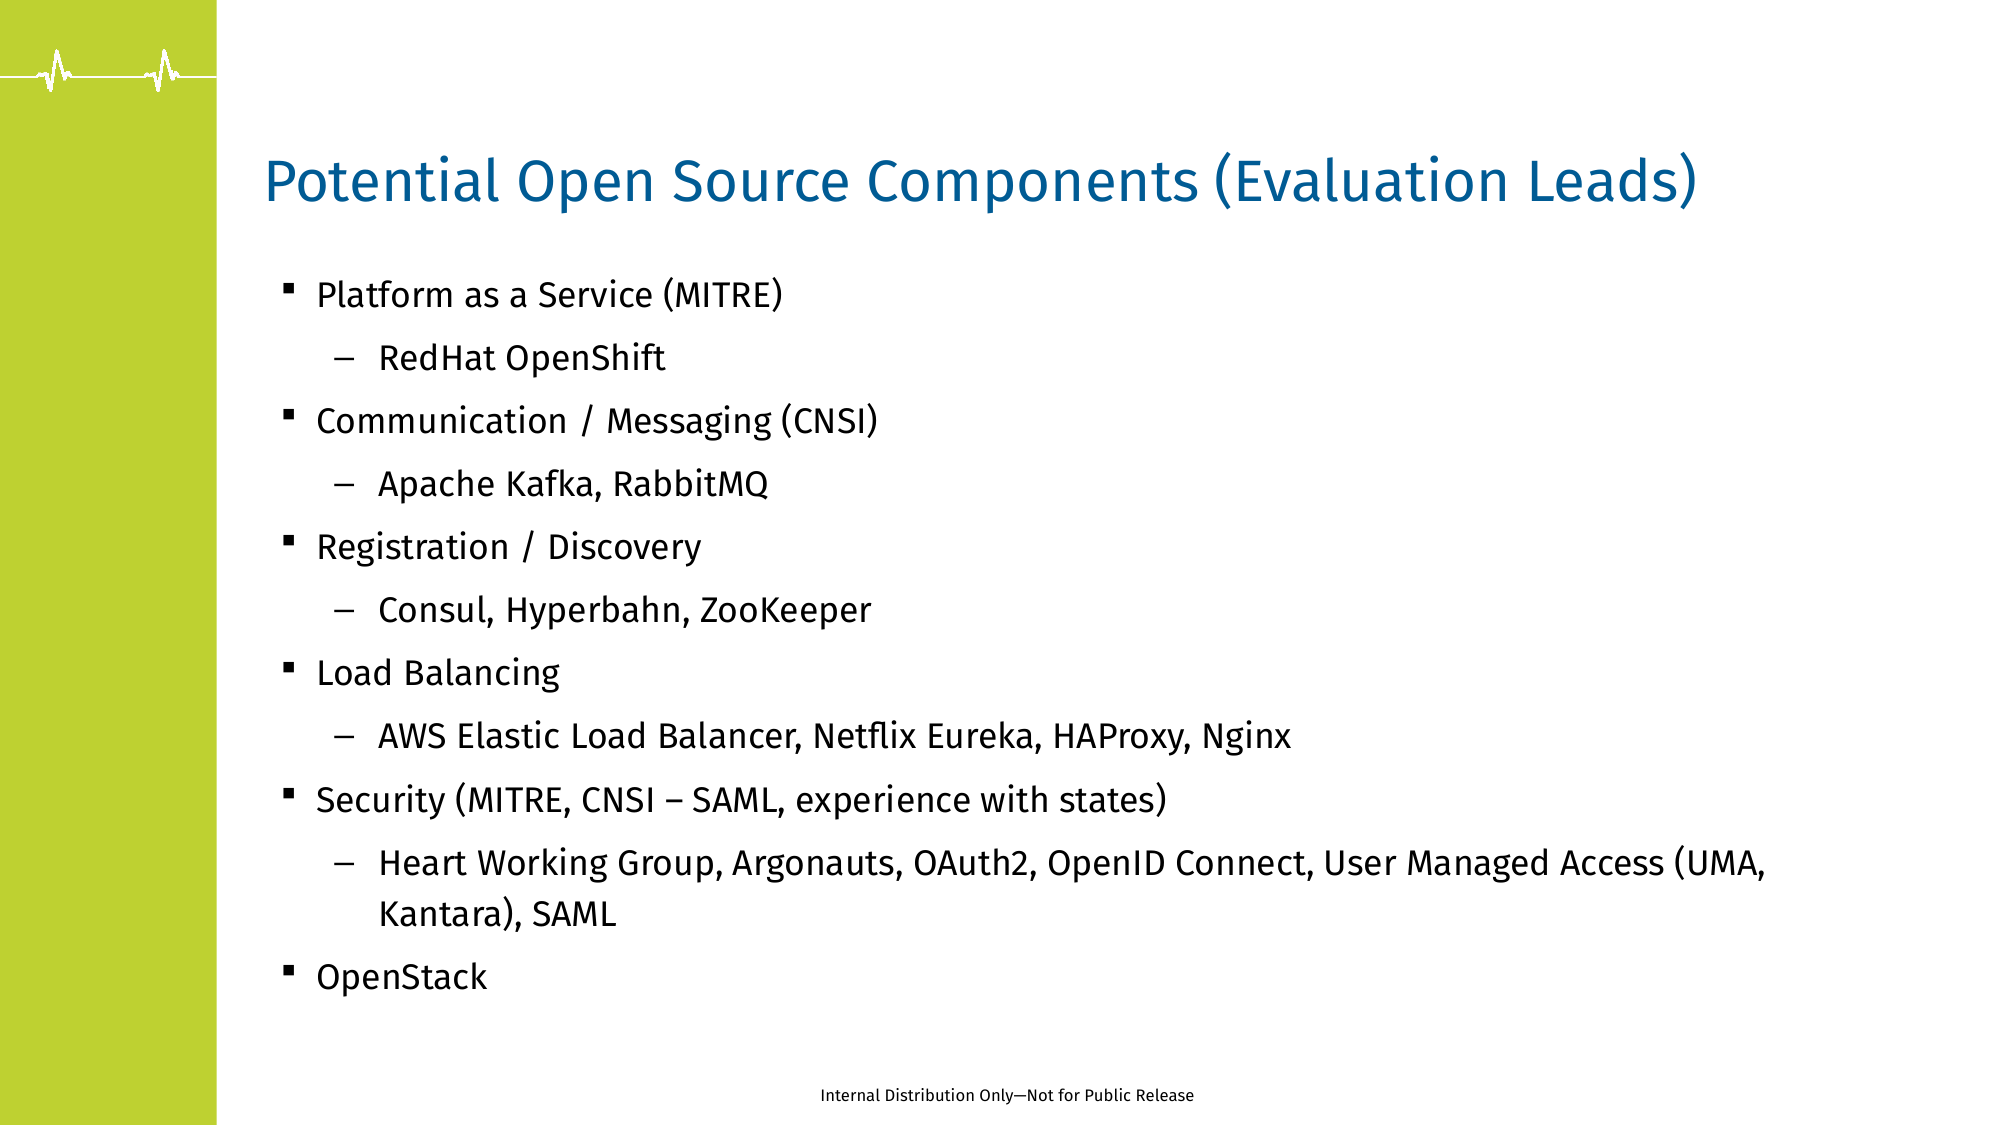

# Potential Open Source Components (Evaluation Leads)
Platform as a Service (MITRE)
RedHat OpenShift
Communication / Messaging (CNSI)
Apache Kafka, RabbitMQ
Registration / Discovery
Consul, Hyperbahn, ZooKeeper
Load Balancing
AWS Elastic Load Balancer, Netflix Eureka, HAProxy, Nginx
Security (MITRE, CNSI – SAML, experience with states)
Heart Working Group, Argonauts, OAuth2, OpenID Connect, User Managed Access (UMA, Kantara), SAML
OpenStack